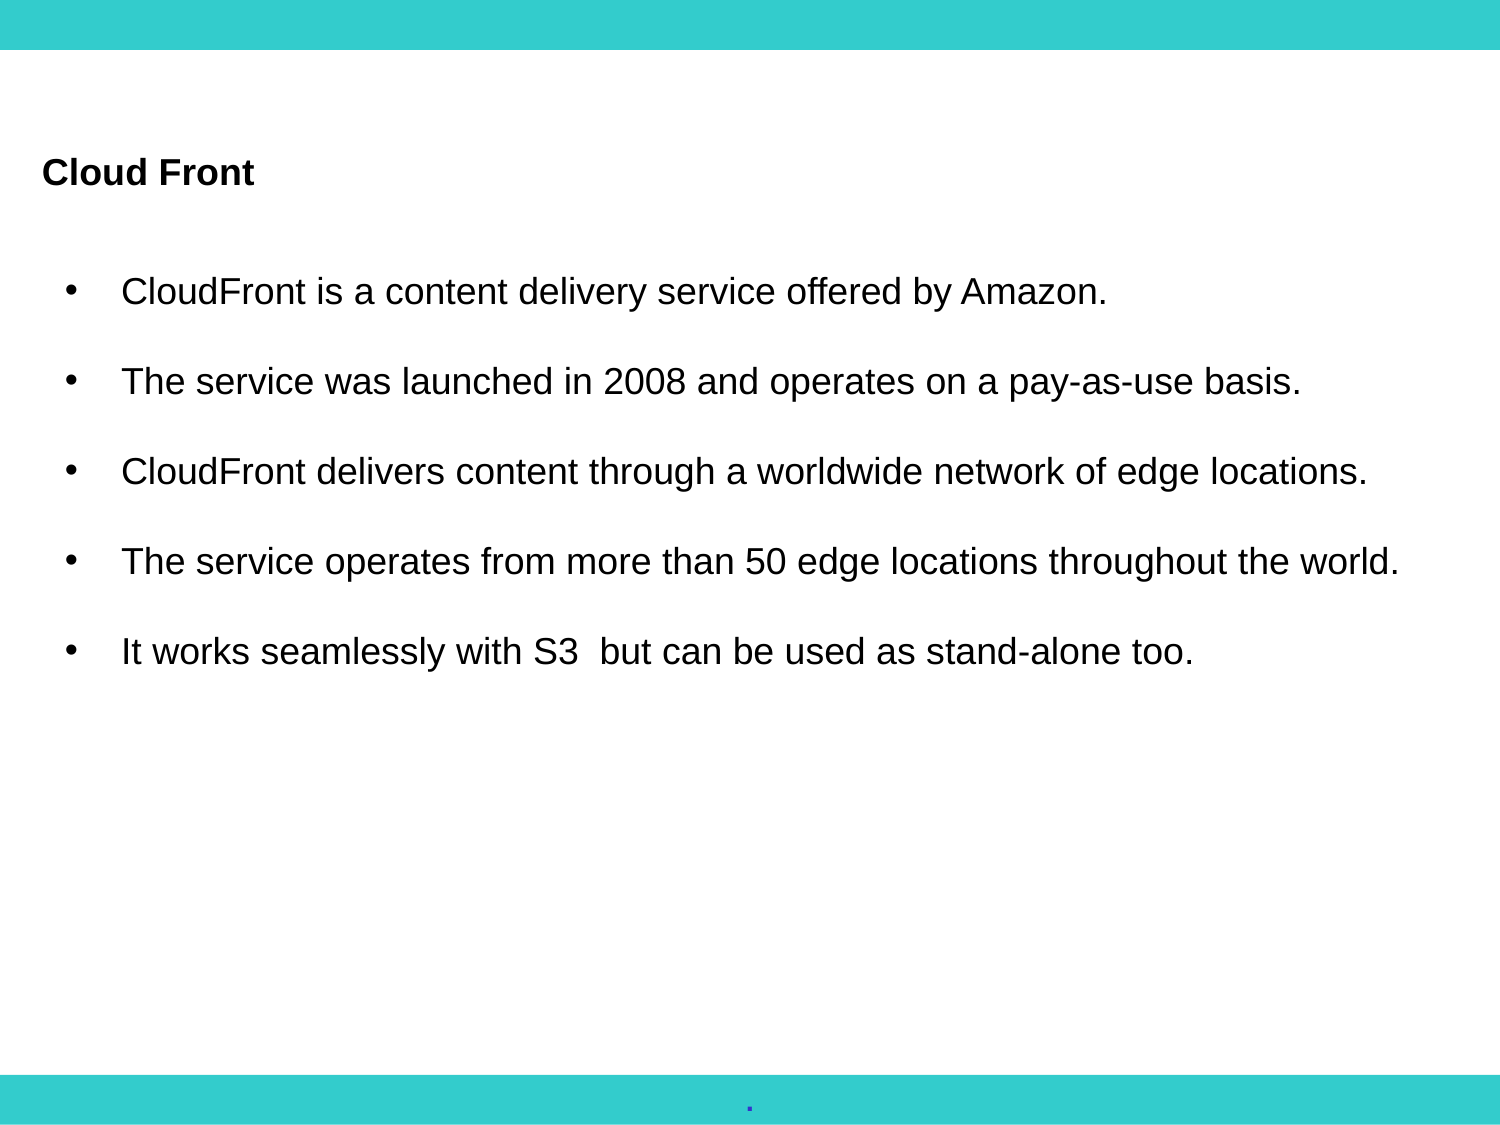

Cloud Front

CloudFront is a content delivery service offered by Amazon.

The service was launched in 2008 and operates on a pay-as-use basis.

CloudFront delivers content through a worldwide network of edge locations.

The service operates from more than 50 edge locations throughout the world.

It works seamlessly with S3  but can be used as stand-alone too.
.